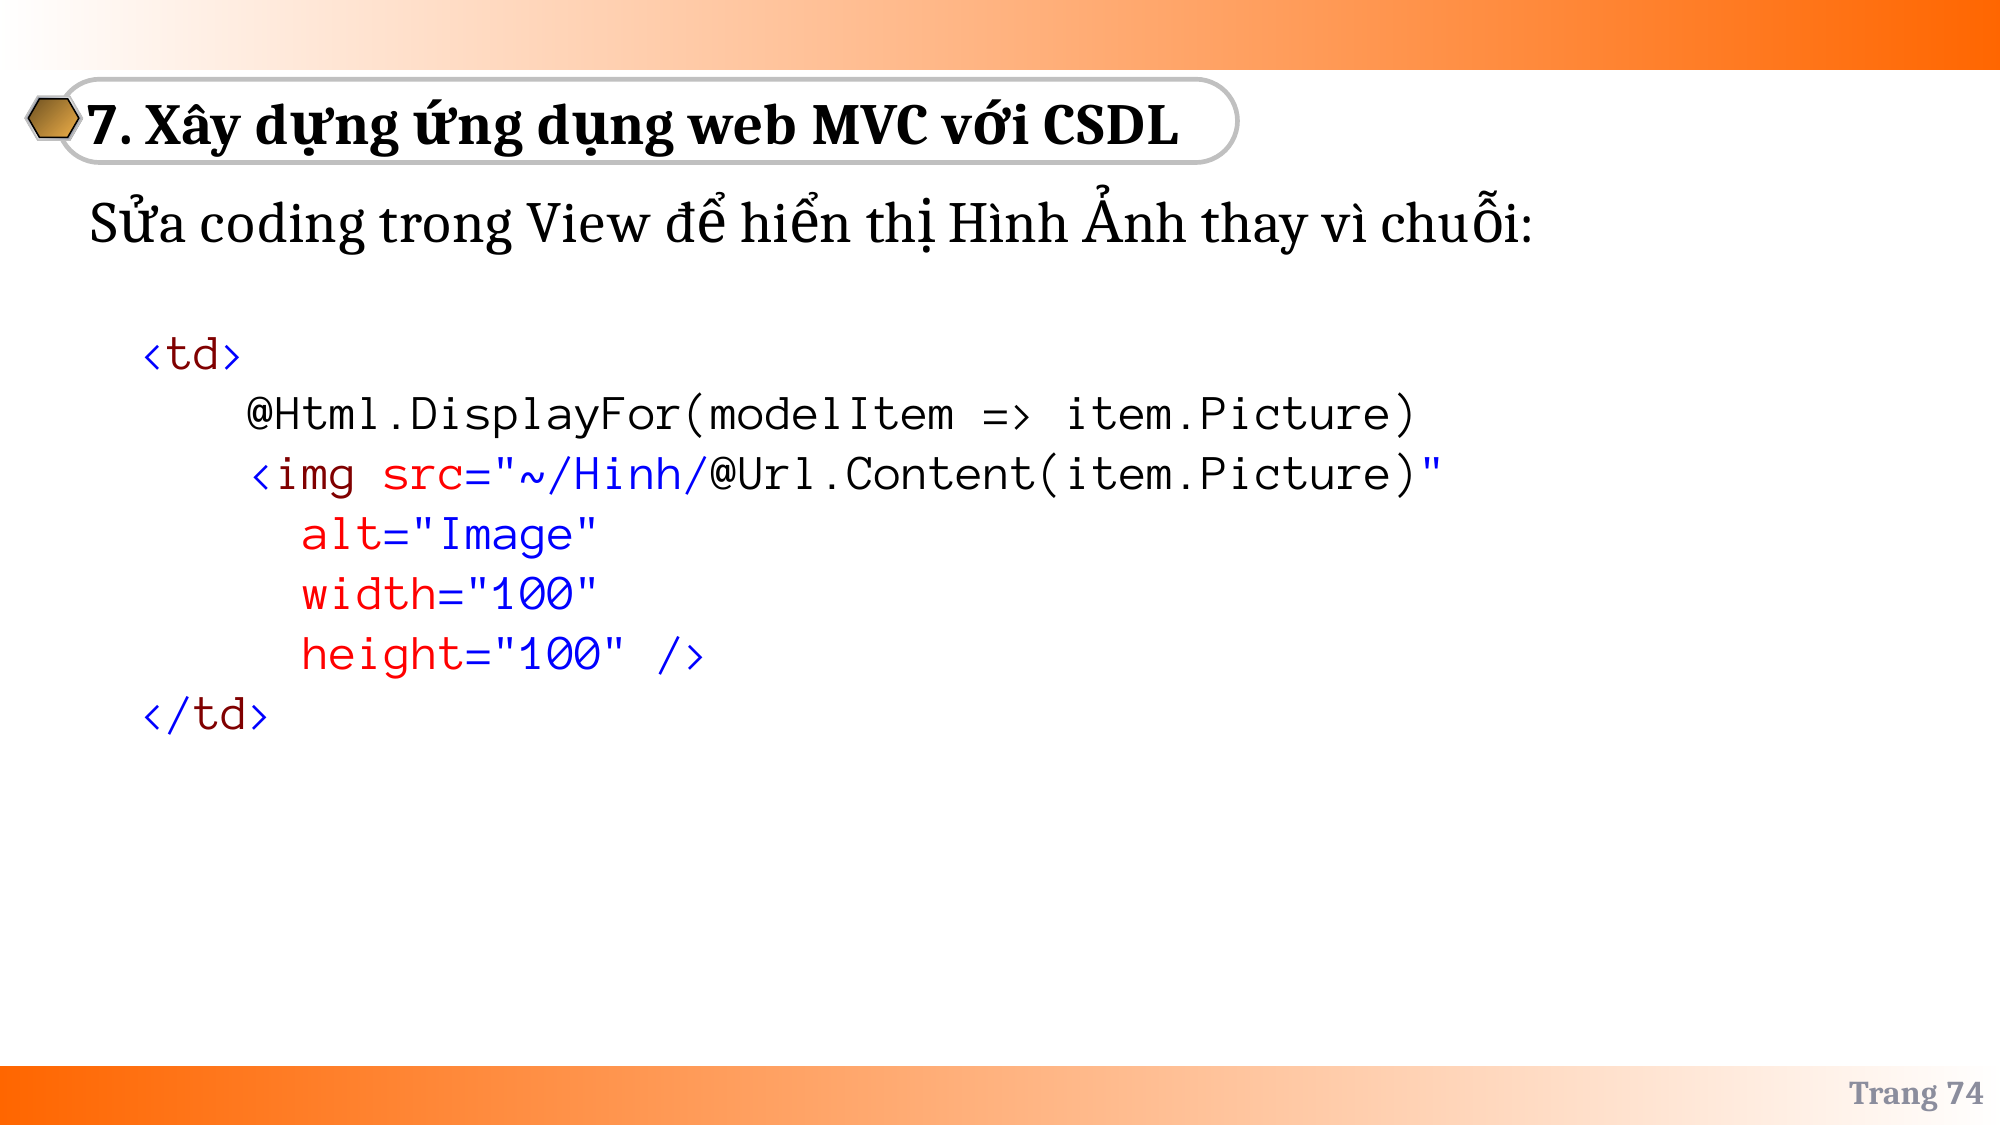

7. Xây dựng ứng dụng web MVC với CSDL

Sửa coding trong View để hiển thị Hình Ảnh thay vì chuỗi:
<td>
    @Html.DisplayFor(modelItem => item.Picture)
    <img src="~/Hinh/@Url.Content(item.Picture)"
      alt="Image"
      width="100"
      height="100" />
</td>
Trang 74